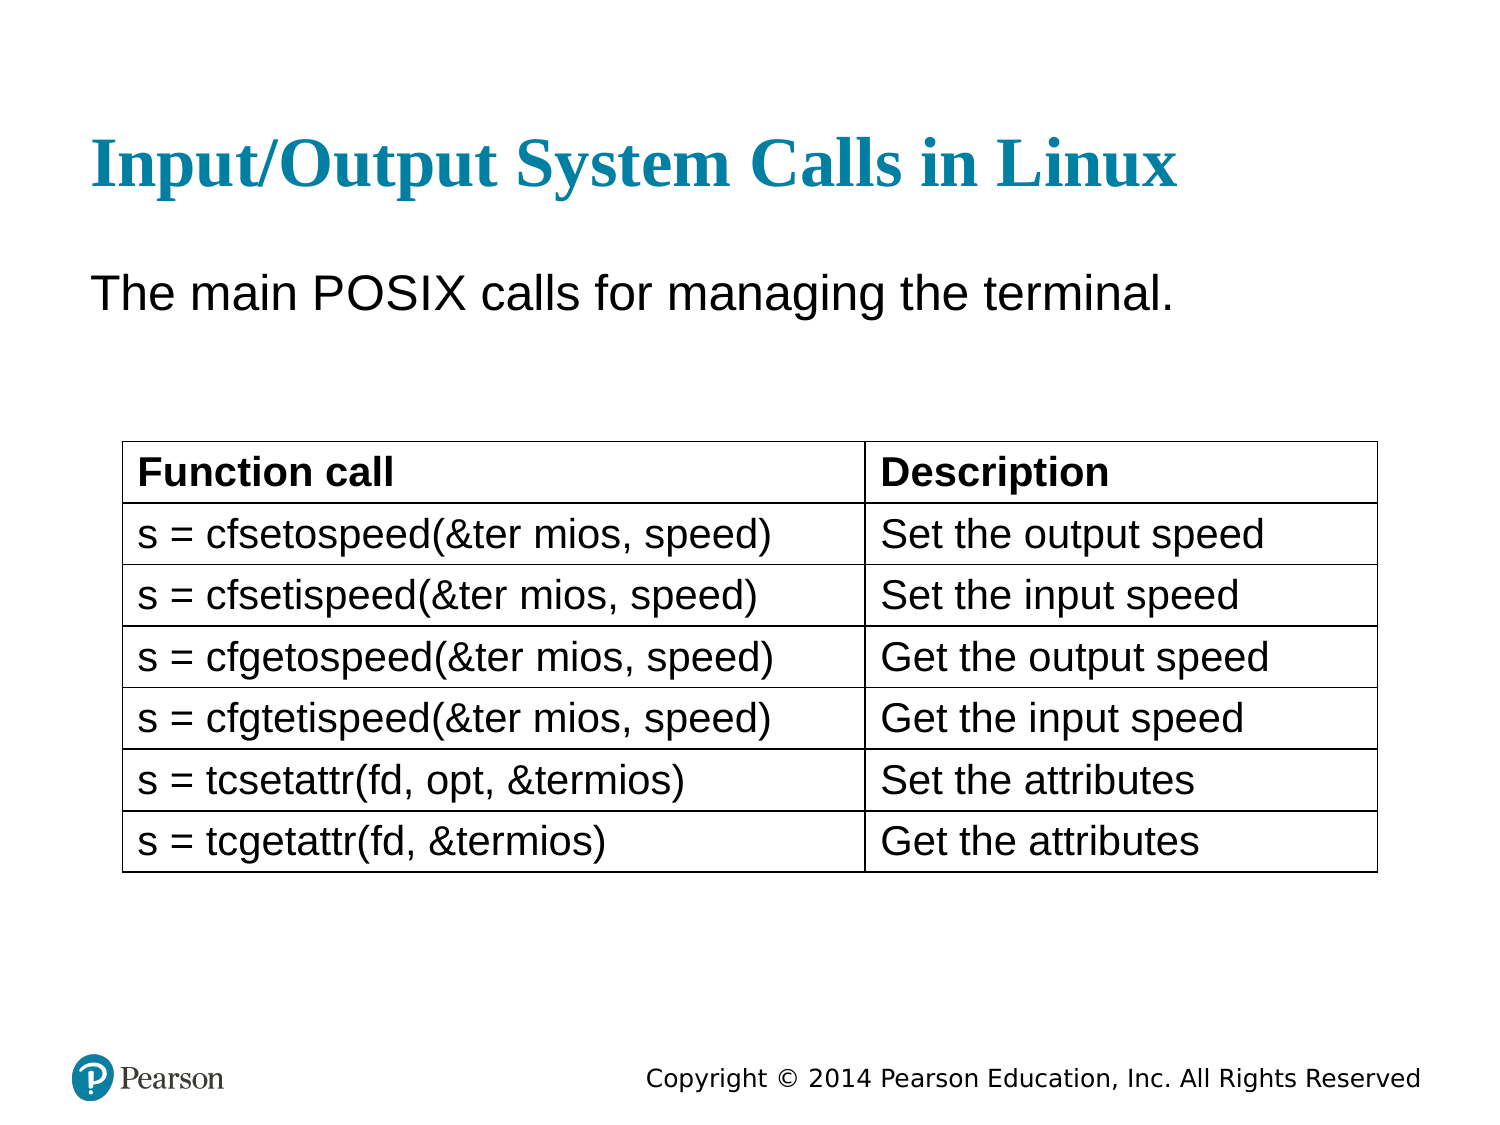

# Input/Output System Calls in Linux
The main P O S I X calls for managing the terminal.
| Function call | Description |
| --- | --- |
| s = cfsetospeed(&ter mios, speed) | Set the output speed |
| s = cfsetispeed(&ter mios, speed) | Set the input speed |
| s = cfgetospeed(&ter mios, speed) | Get the output speed |
| s = cfgtetispeed(&ter mios, speed) | Get the input speed |
| s = tcsetattr(fd, opt, &termios) | Set the attributes |
| s = tcgetattr(fd, &termios) | Get the attributes |